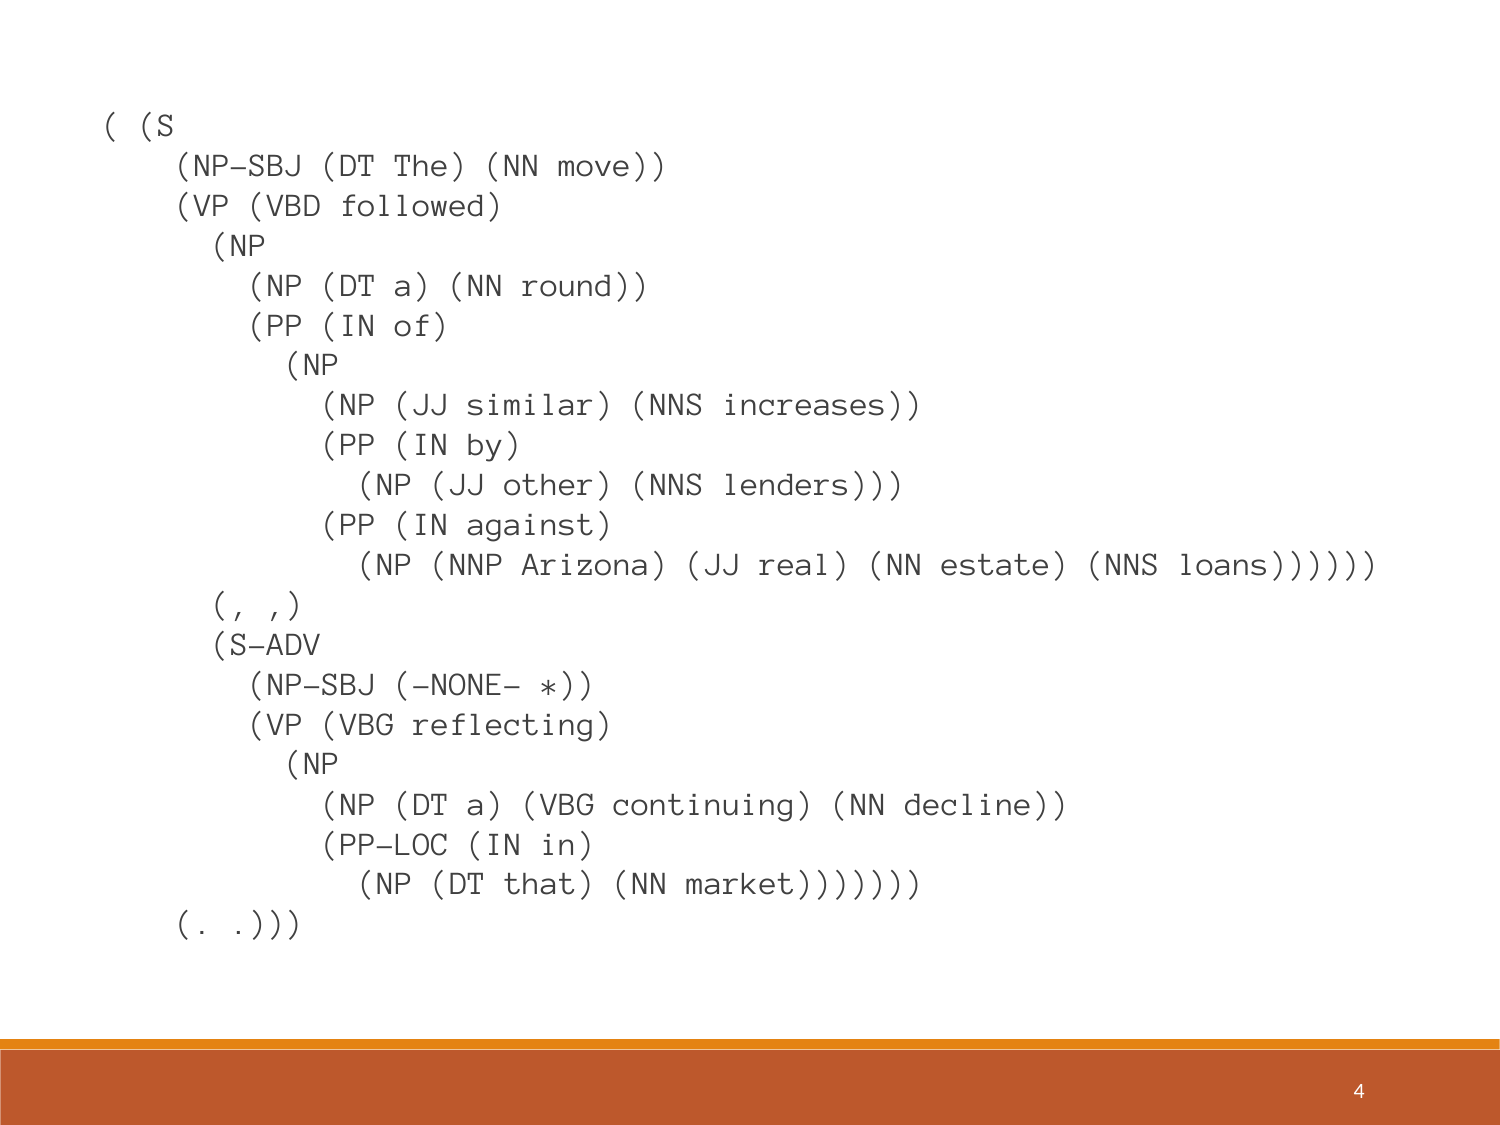

( (S
    (NP-SBJ (DT The) (NN move))
    (VP (VBD followed)
      (NP
        (NP (DT a) (NN round))
        (PP (IN of)
          (NP
            (NP (JJ similar) (NNS increases))
            (PP (IN by)
              (NP (JJ other) (NNS lenders)))
            (PP (IN against)
              (NP (NNP Arizona) (JJ real) (NN estate) (NNS loans))))))
      (, ,)
      (S-ADV
        (NP-SBJ (-NONE- *))
        (VP (VBG reflecting)
          (NP
            (NP (DT a) (VBG continuing) (NN decline))
            (PP-LOC (IN in)
              (NP (DT that) (NN market)))))))
    (. .)))
4